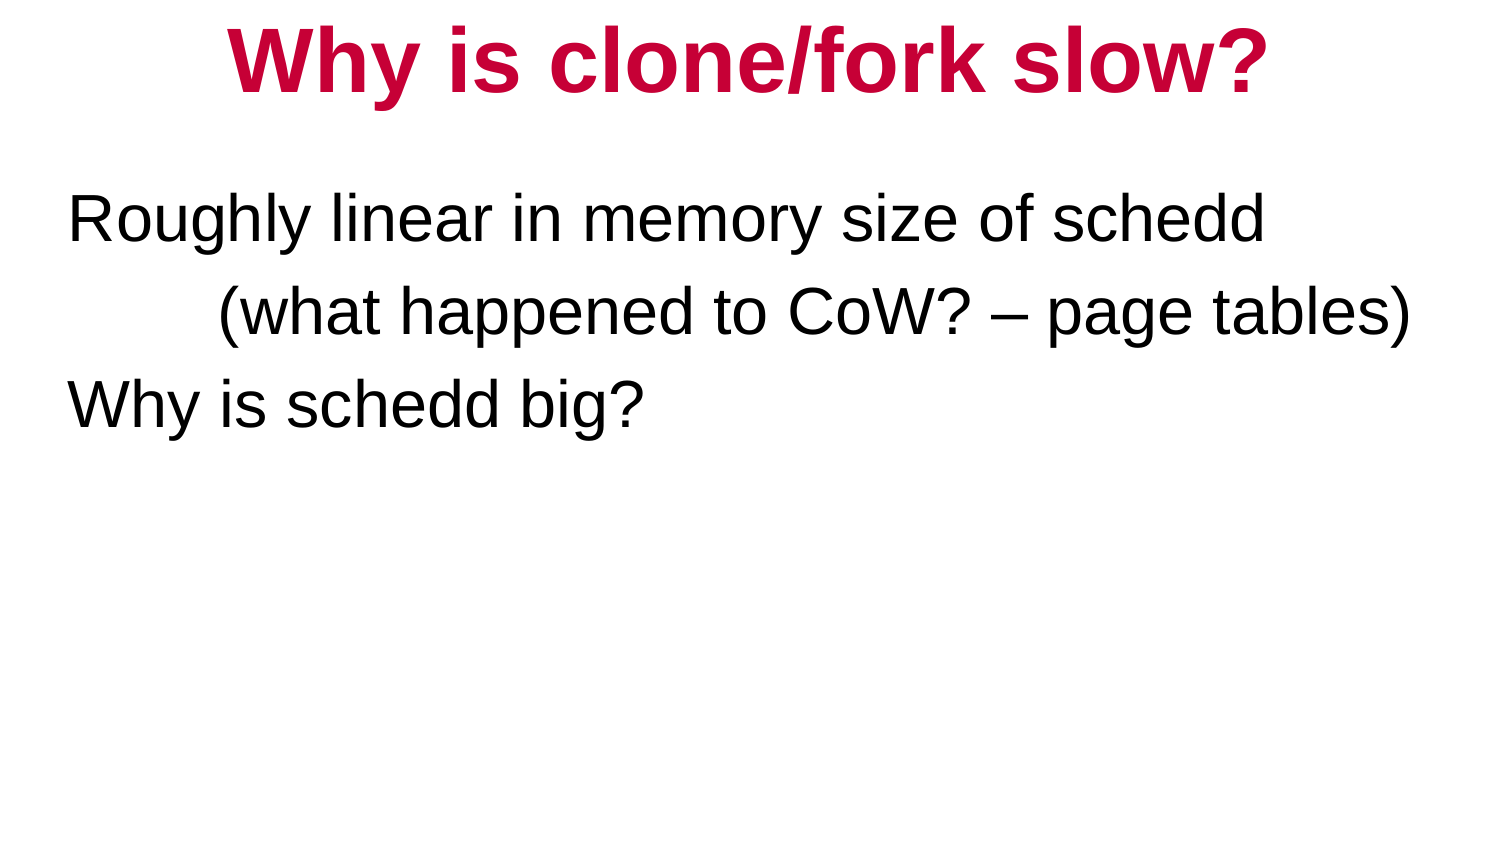

# Why is clone/fork slow?
Roughly linear in memory size of schedd
	(what happened to CoW? – page tables)
Why is schedd big?